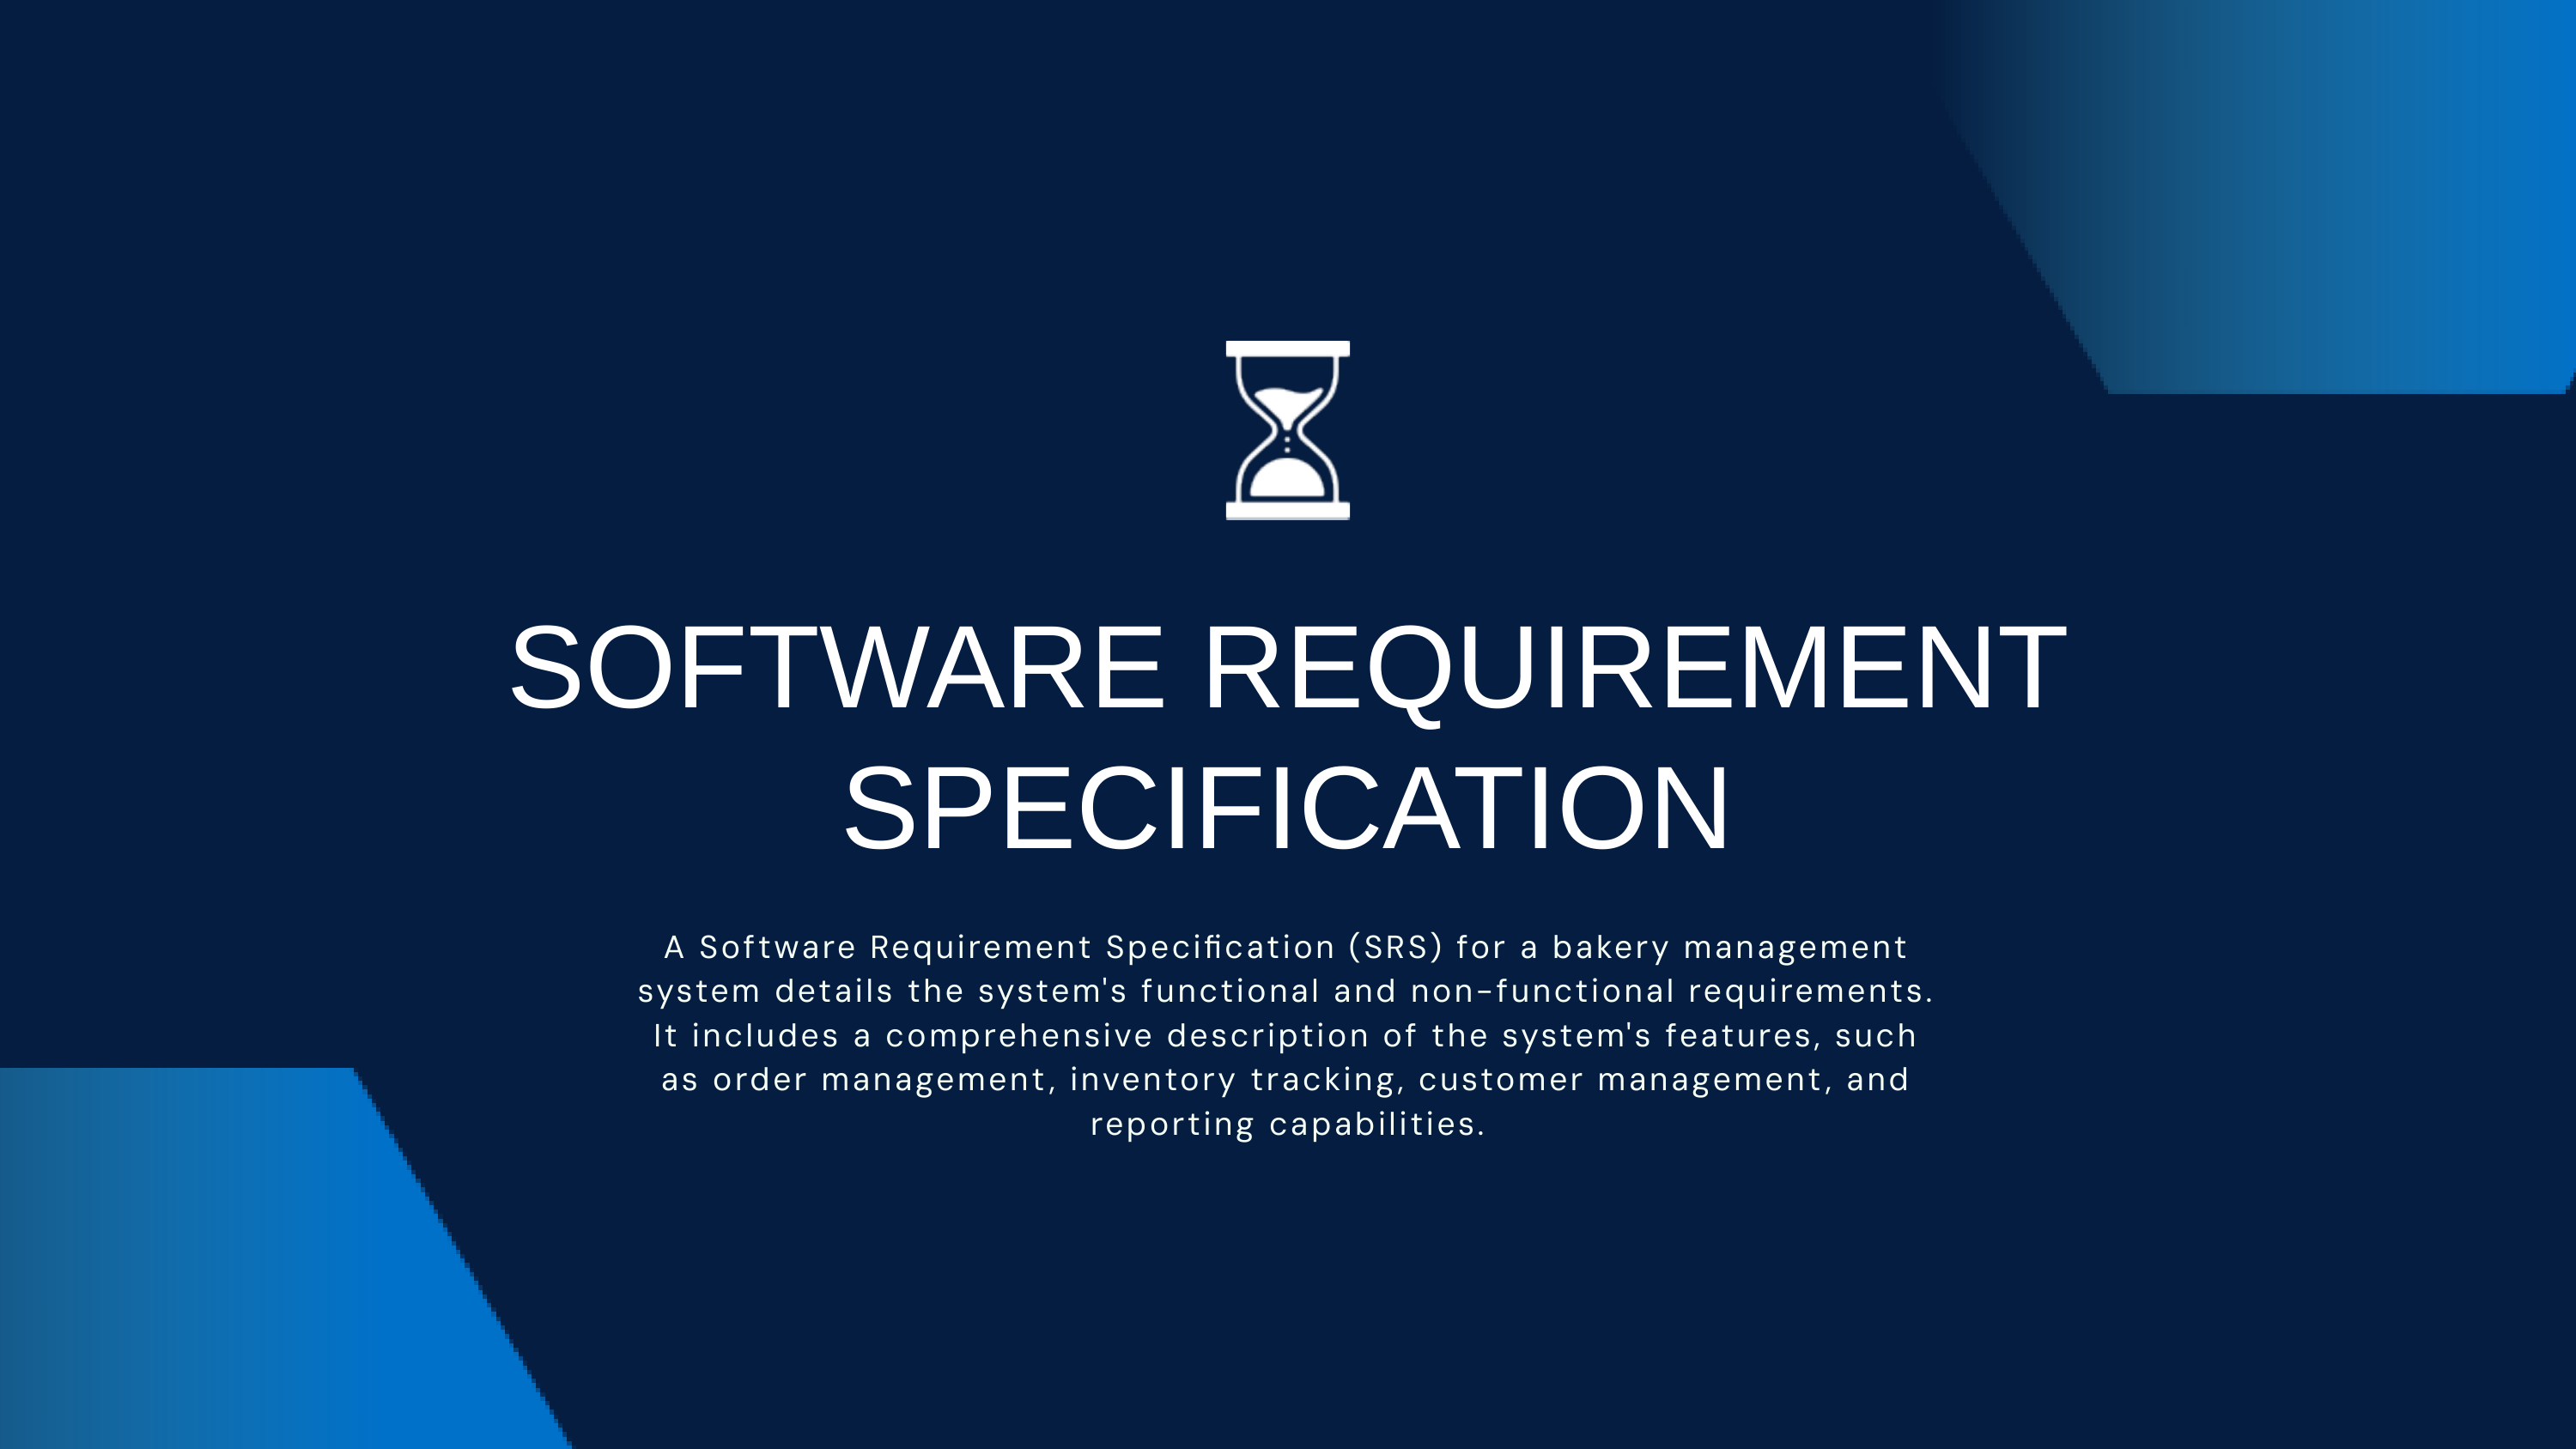

SOFTWARE REQUIREMENT SPECIFICATION
A Software Requirement Specification (SRS) for a bakery management system details the system's functional and non-functional requirements. It includes a comprehensive description of the system's features, such as order management, inventory tracking, customer management, and reporting capabilities.